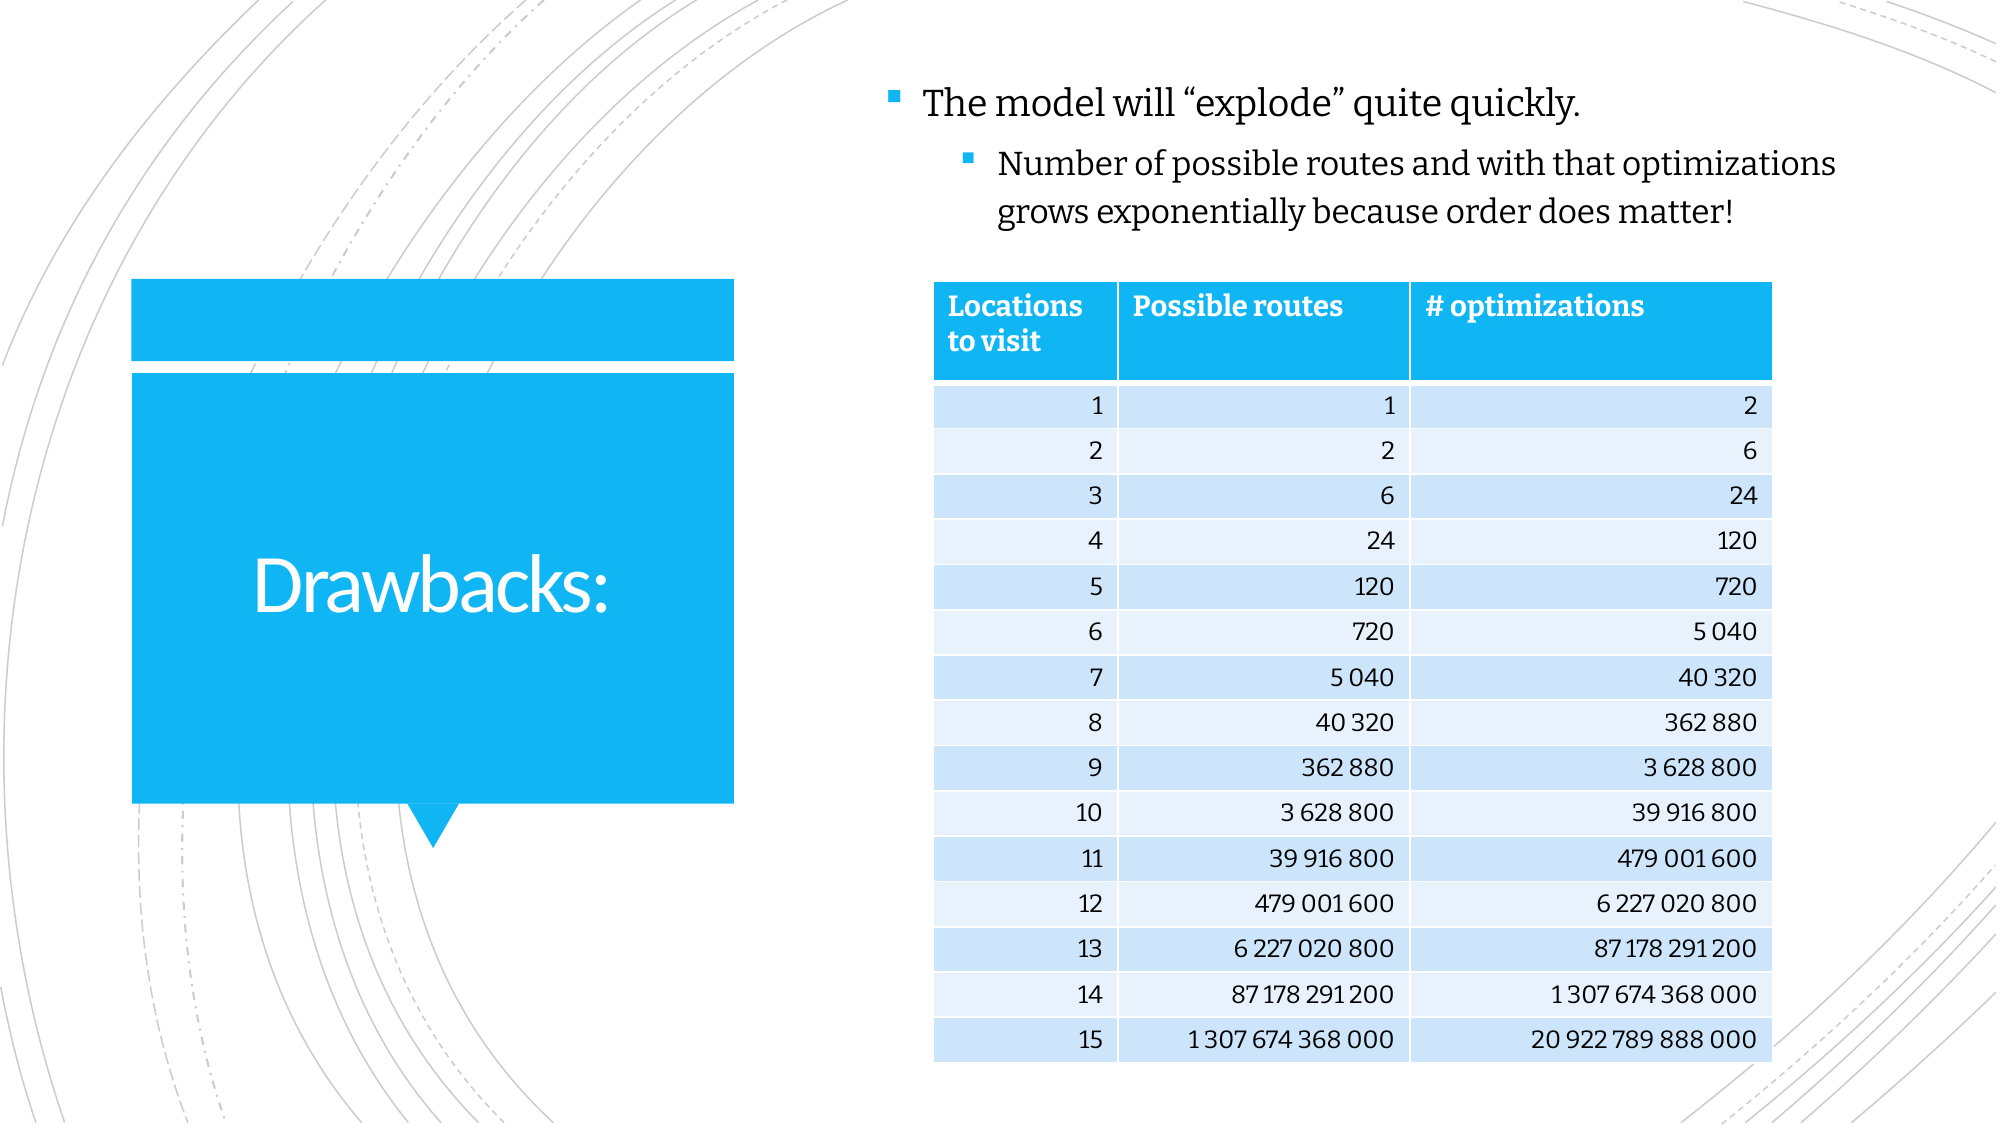

The model will “explode” quite quickly.
Number of possible routes and with that optimizations grows exponentially because order does matter!
| Locations to visit | Possible routes | # optimizations |
| --- | --- | --- |
| 1 | 1 | 2 |
| 2 | 2 | 6 |
| 3 | 6 | 24 |
| 4 | 24 | 120 |
| 5 | 120 | 720 |
| 6 | 720 | 5 040 |
| 7 | 5 040 | 40 320 |
| 8 | 40 320 | 362 880 |
| 9 | 362 880 | 3 628 800 |
| 10 | 3 628 800 | 39 916 800 |
| 11 | 39 916 800 | 479 001 600 |
| 12 | 479 001 600 | 6 227 020 800 |
| 13 | 6 227 020 800 | 87 178 291 200 |
| 14 | 87 178 291 200 | 1 307 674 368 000 |
| 15 | 1 307 674 368 000 | 20 922 789 888 000 |
# Drawbacks: